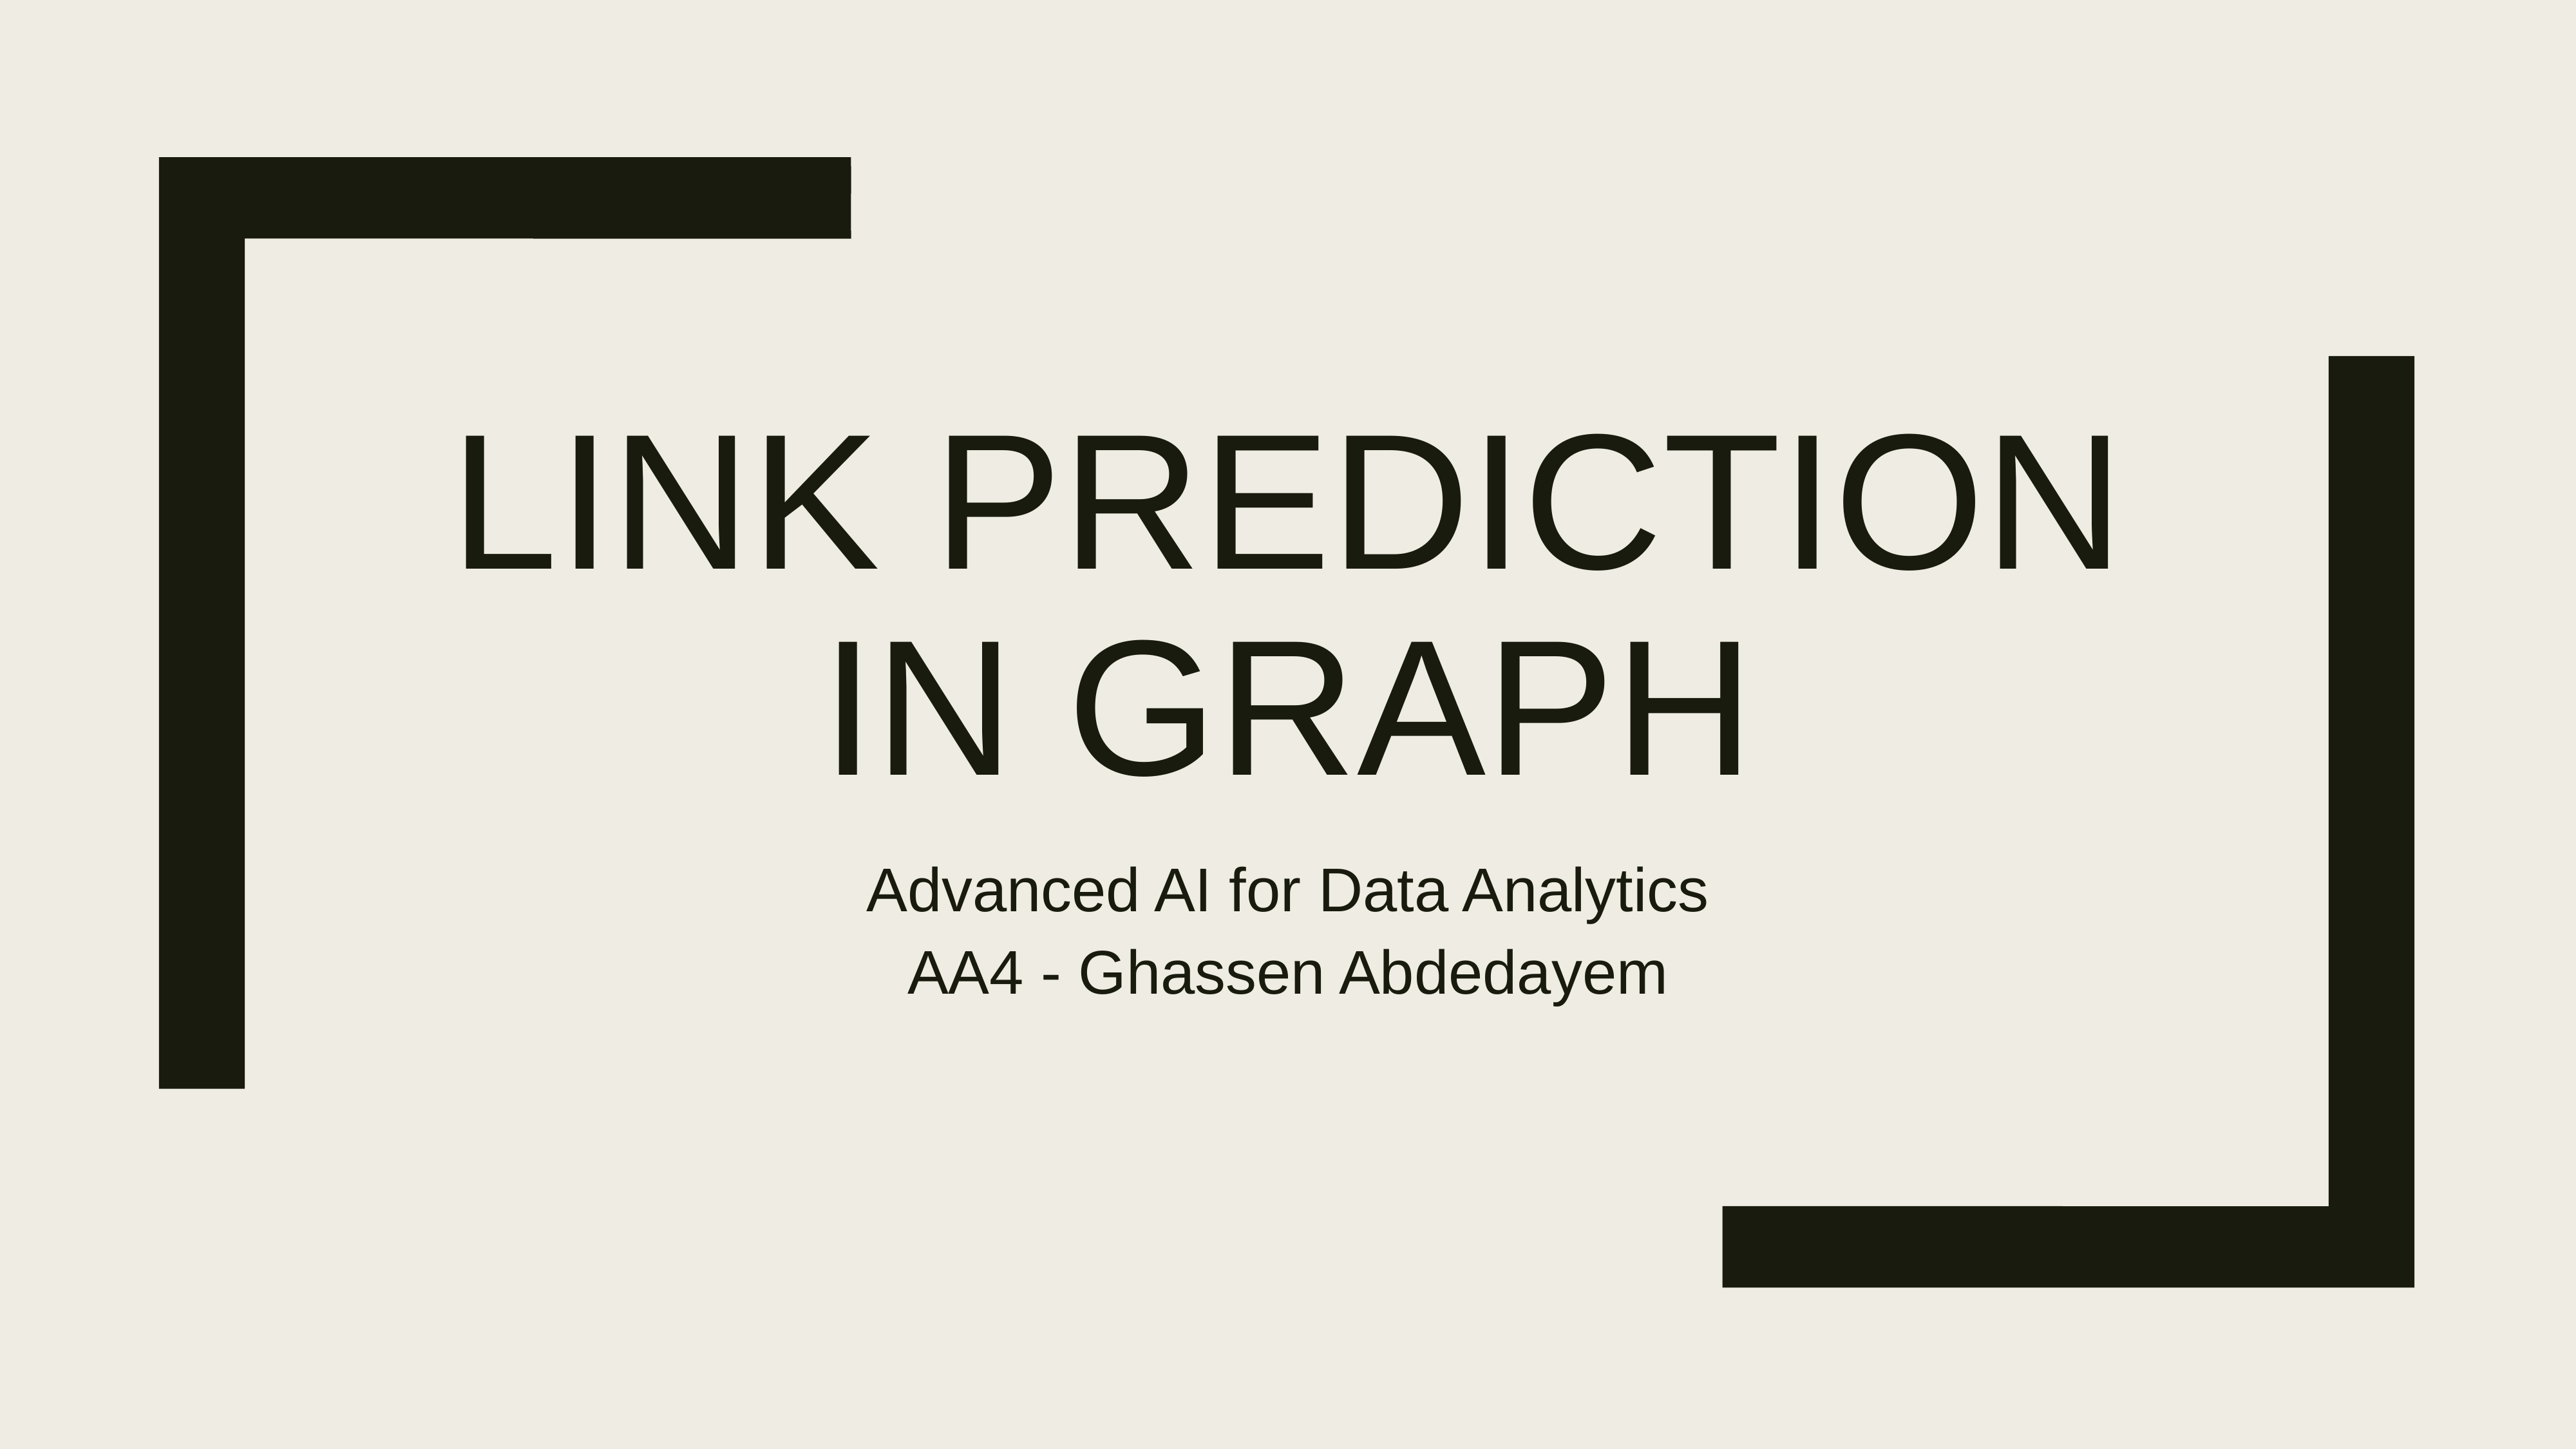

# Link prediction in Graph
Advanced AI for Data Analytics
AA4 - Ghassen Abdedayem